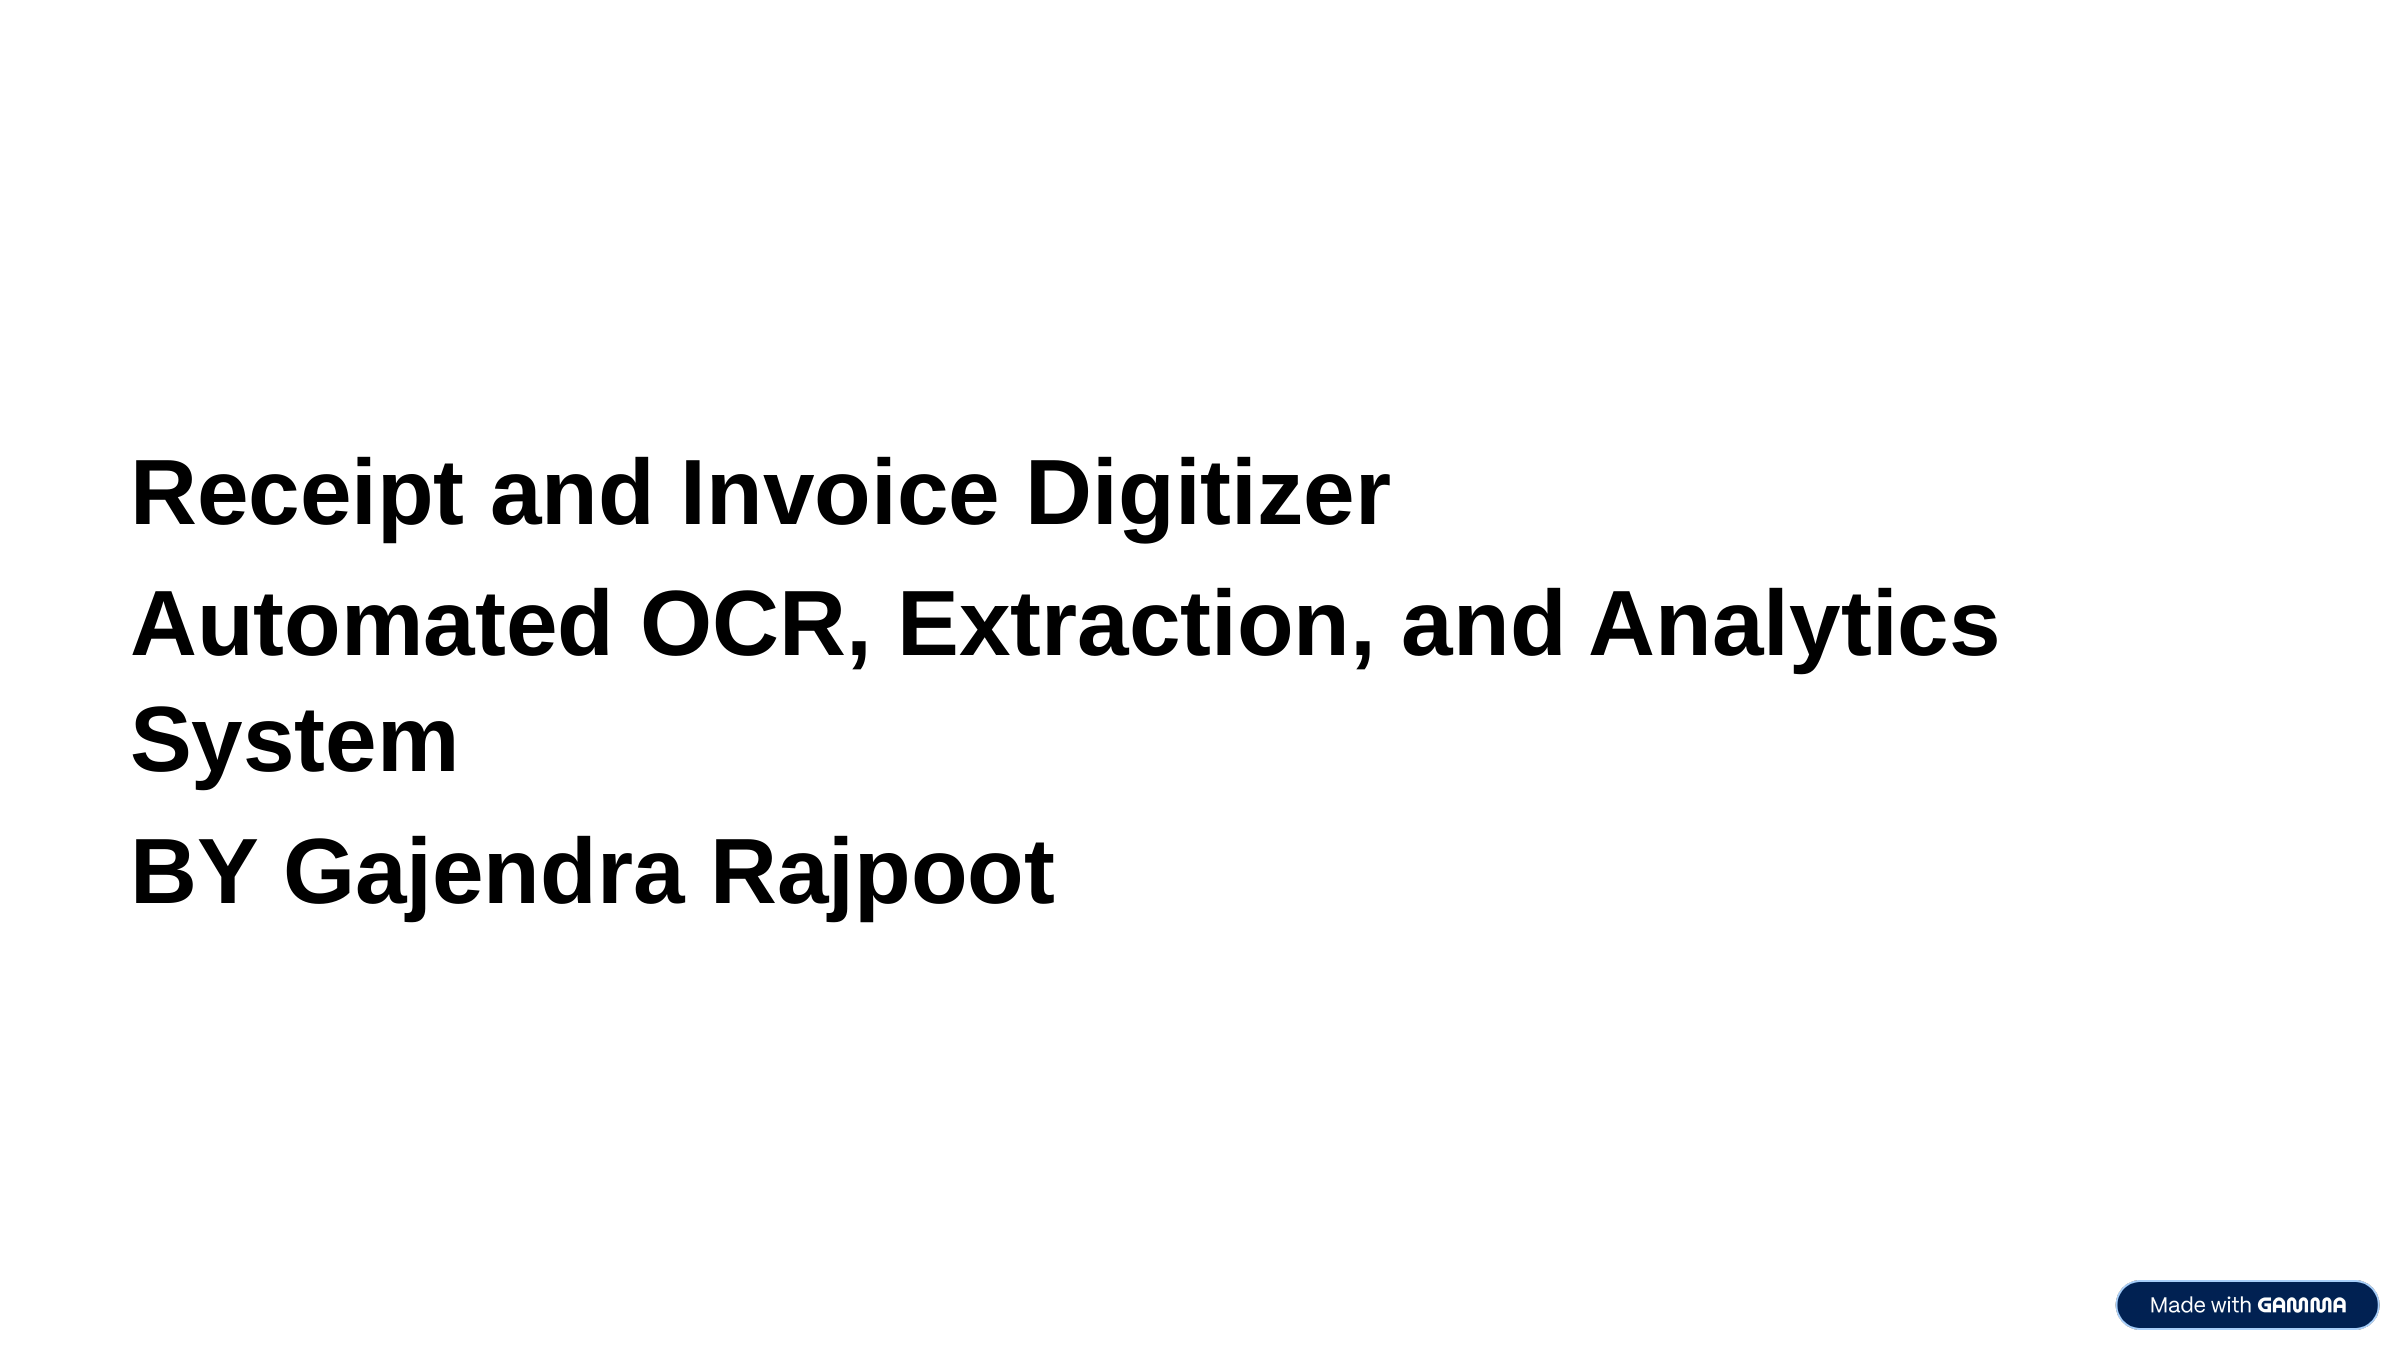

Receipt and Invoice Digitizer
Automated OCR, Extraction, and Analytics System
BY Gajendra Rajpoot